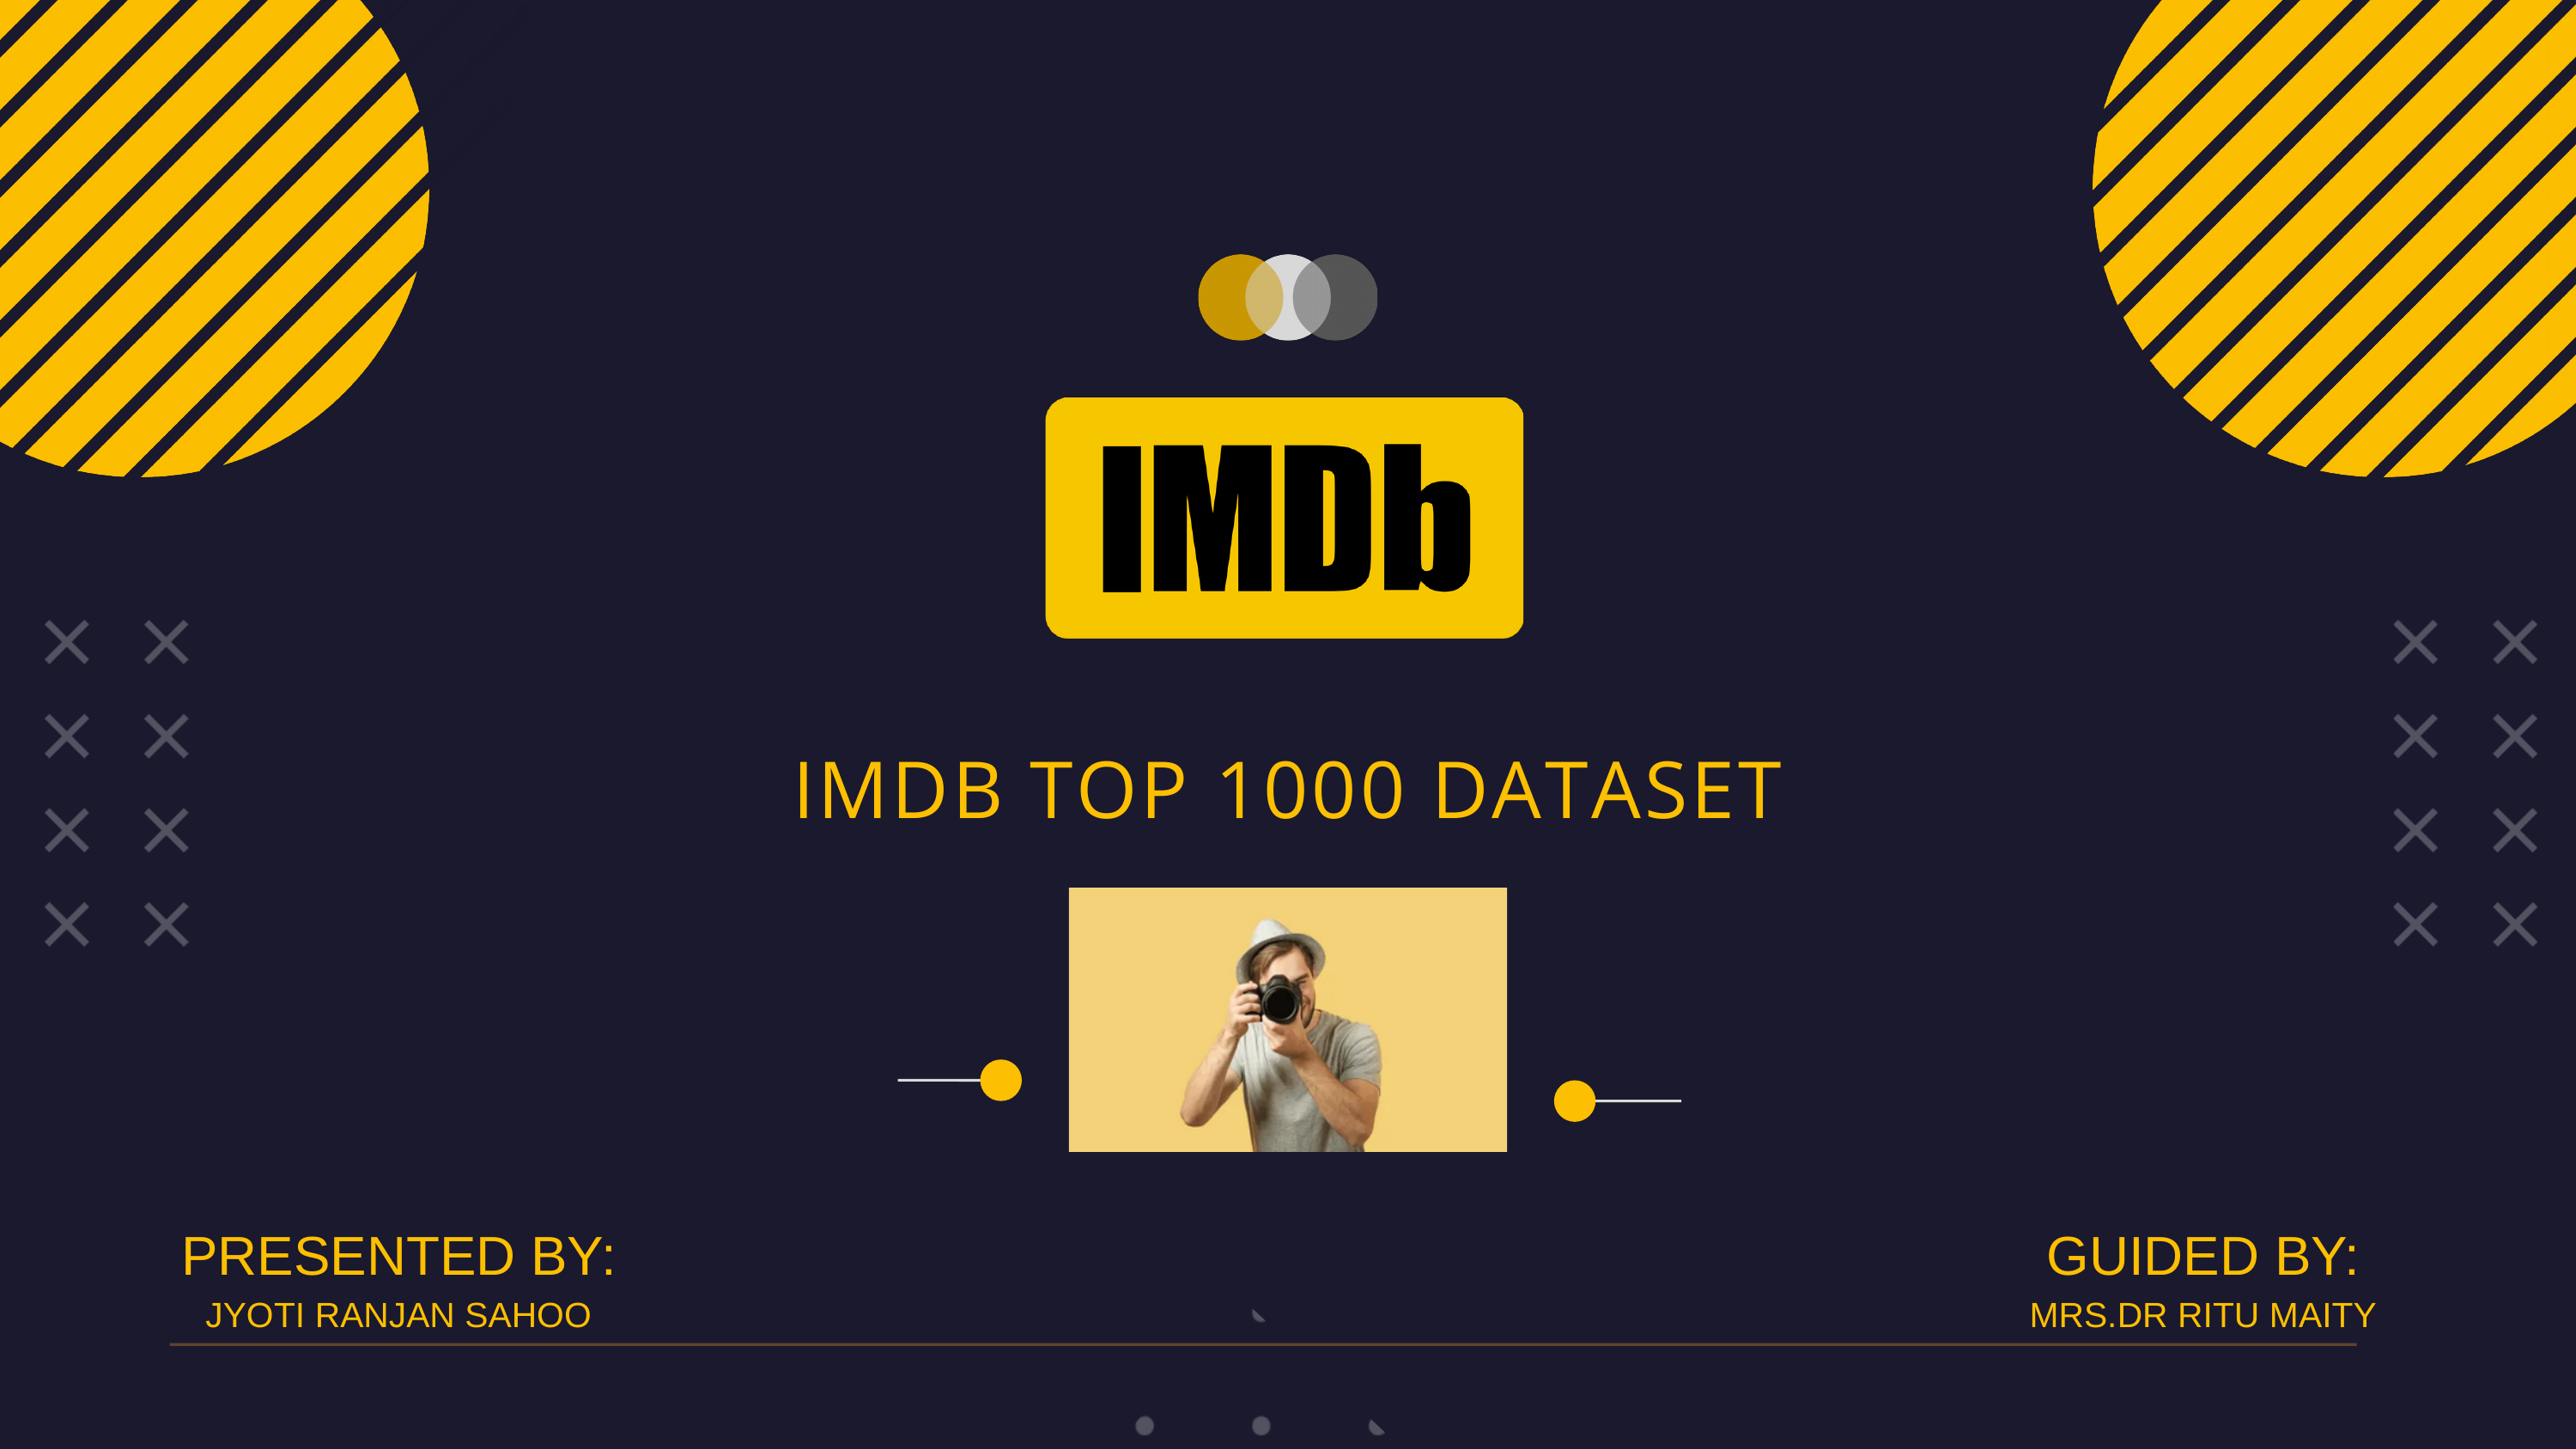

IMDB TOP 1000 DATASET

PRESENTED BY:
JYOTI RANJAN SAHOO
GUIDED BY:
MRS.DR RITU MAITY